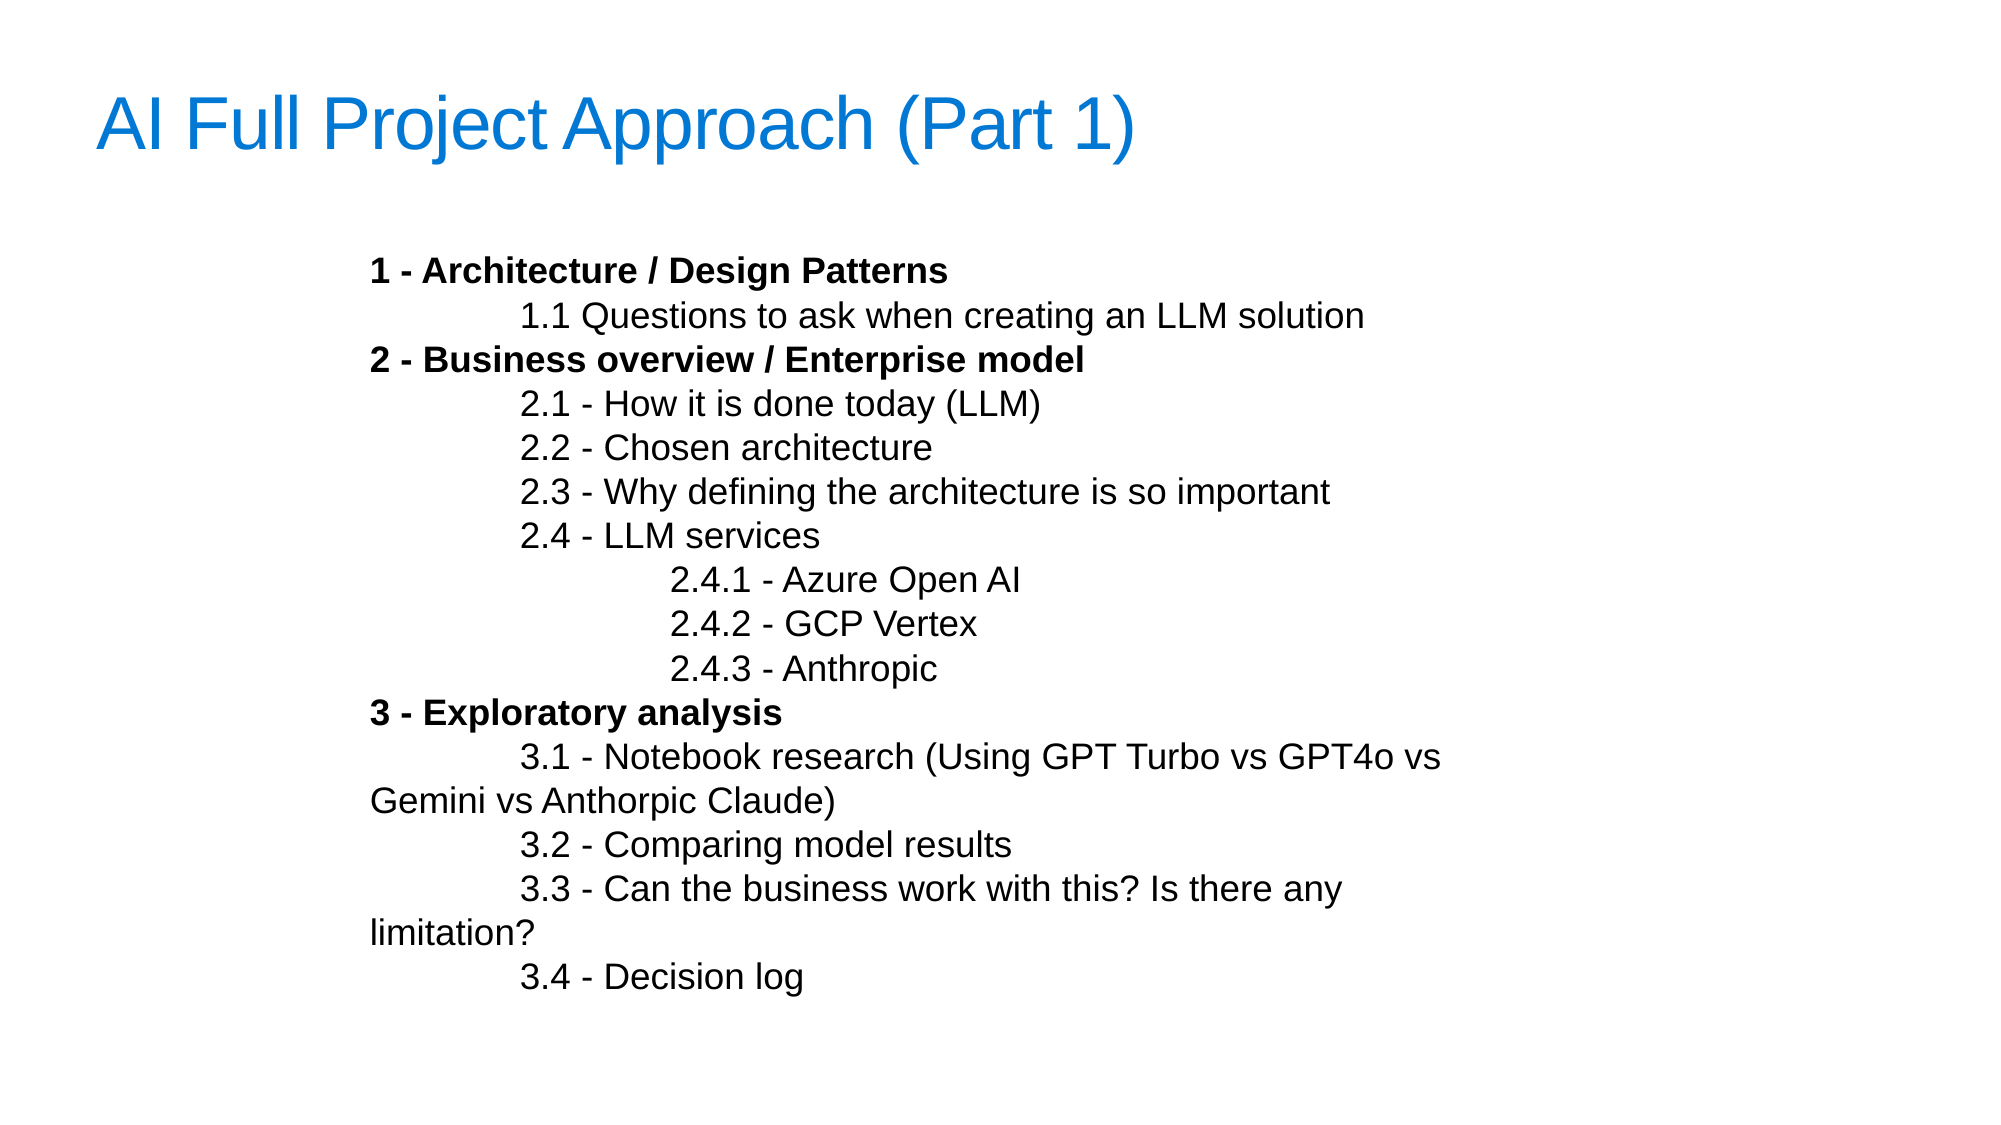

# AI Full Project Approach (Part 1)
1 - Architecture / Design Patterns
	1.1 Questions to ask when creating an LLM solution
2 - Business overview / Enterprise model
	2.1 - How it is done today (LLM)
	2.2 - Chosen architecture
	2.3 - Why defining the architecture is so important
	2.4 - LLM services
		2.4.1 - Azure Open AI
		2.4.2 - GCP Vertex
		2.4.3 - Anthropic
3 - Exploratory analysis
	3.1 - Notebook research (Using GPT Turbo vs GPT4o vs Gemini vs Anthorpic Claude)
	3.2 - Comparing model results
	3.3 - Can the business work with this? Is there any limitation?
	3.4 - Decision log